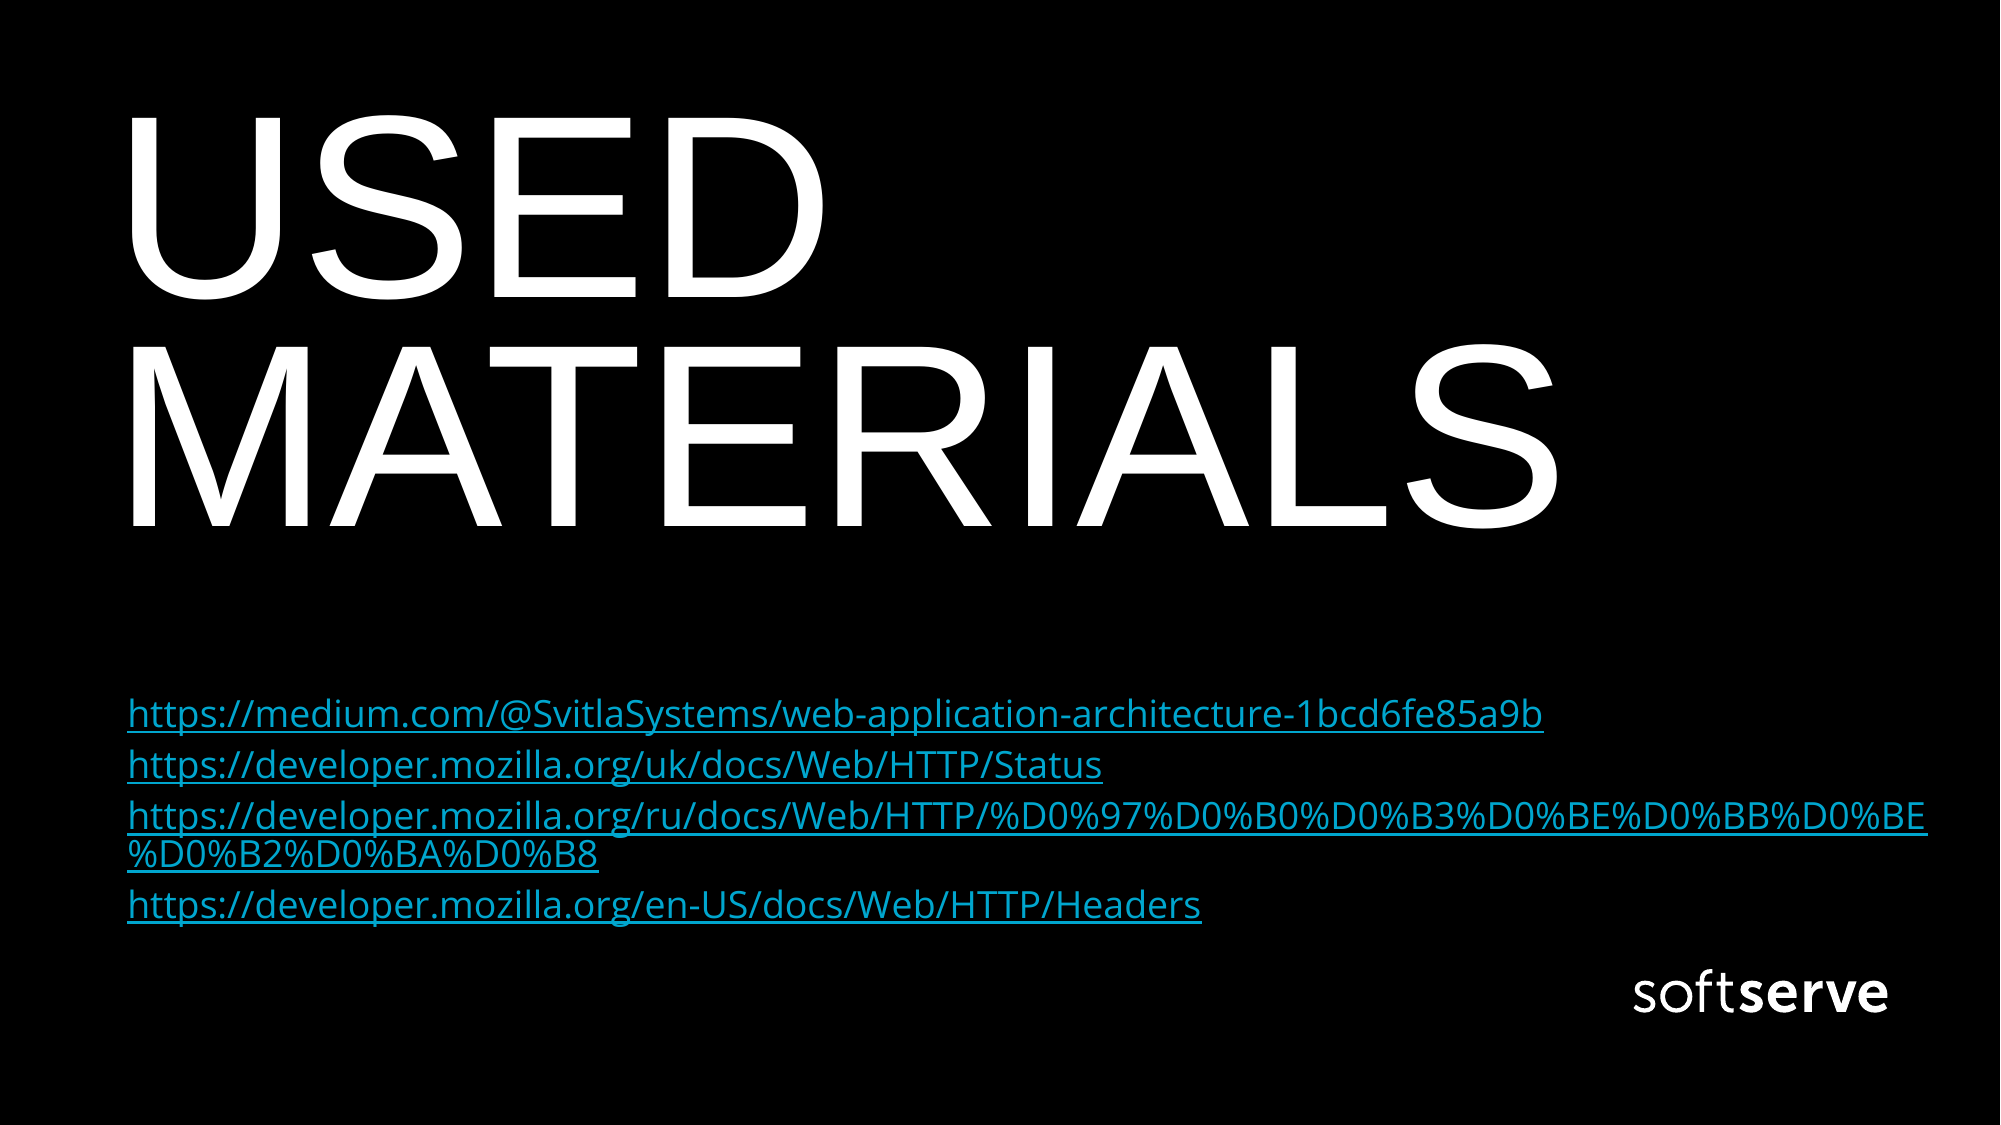

# USED MATERIALS
https://medium.com/@SvitlaSystems/web-application-architecture-1bcd6fe85a9b
https://developer.mozilla.org/uk/docs/Web/HTTP/Status
https://developer.mozilla.org/ru/docs/Web/HTTP/%D0%97%D0%B0%D0%B3%D0%BE%D0%BB%D0%BE%D0%B2%D0%BA%D0%B8
https://developer.mozilla.org/en-US/docs/Web/HTTP/Headers